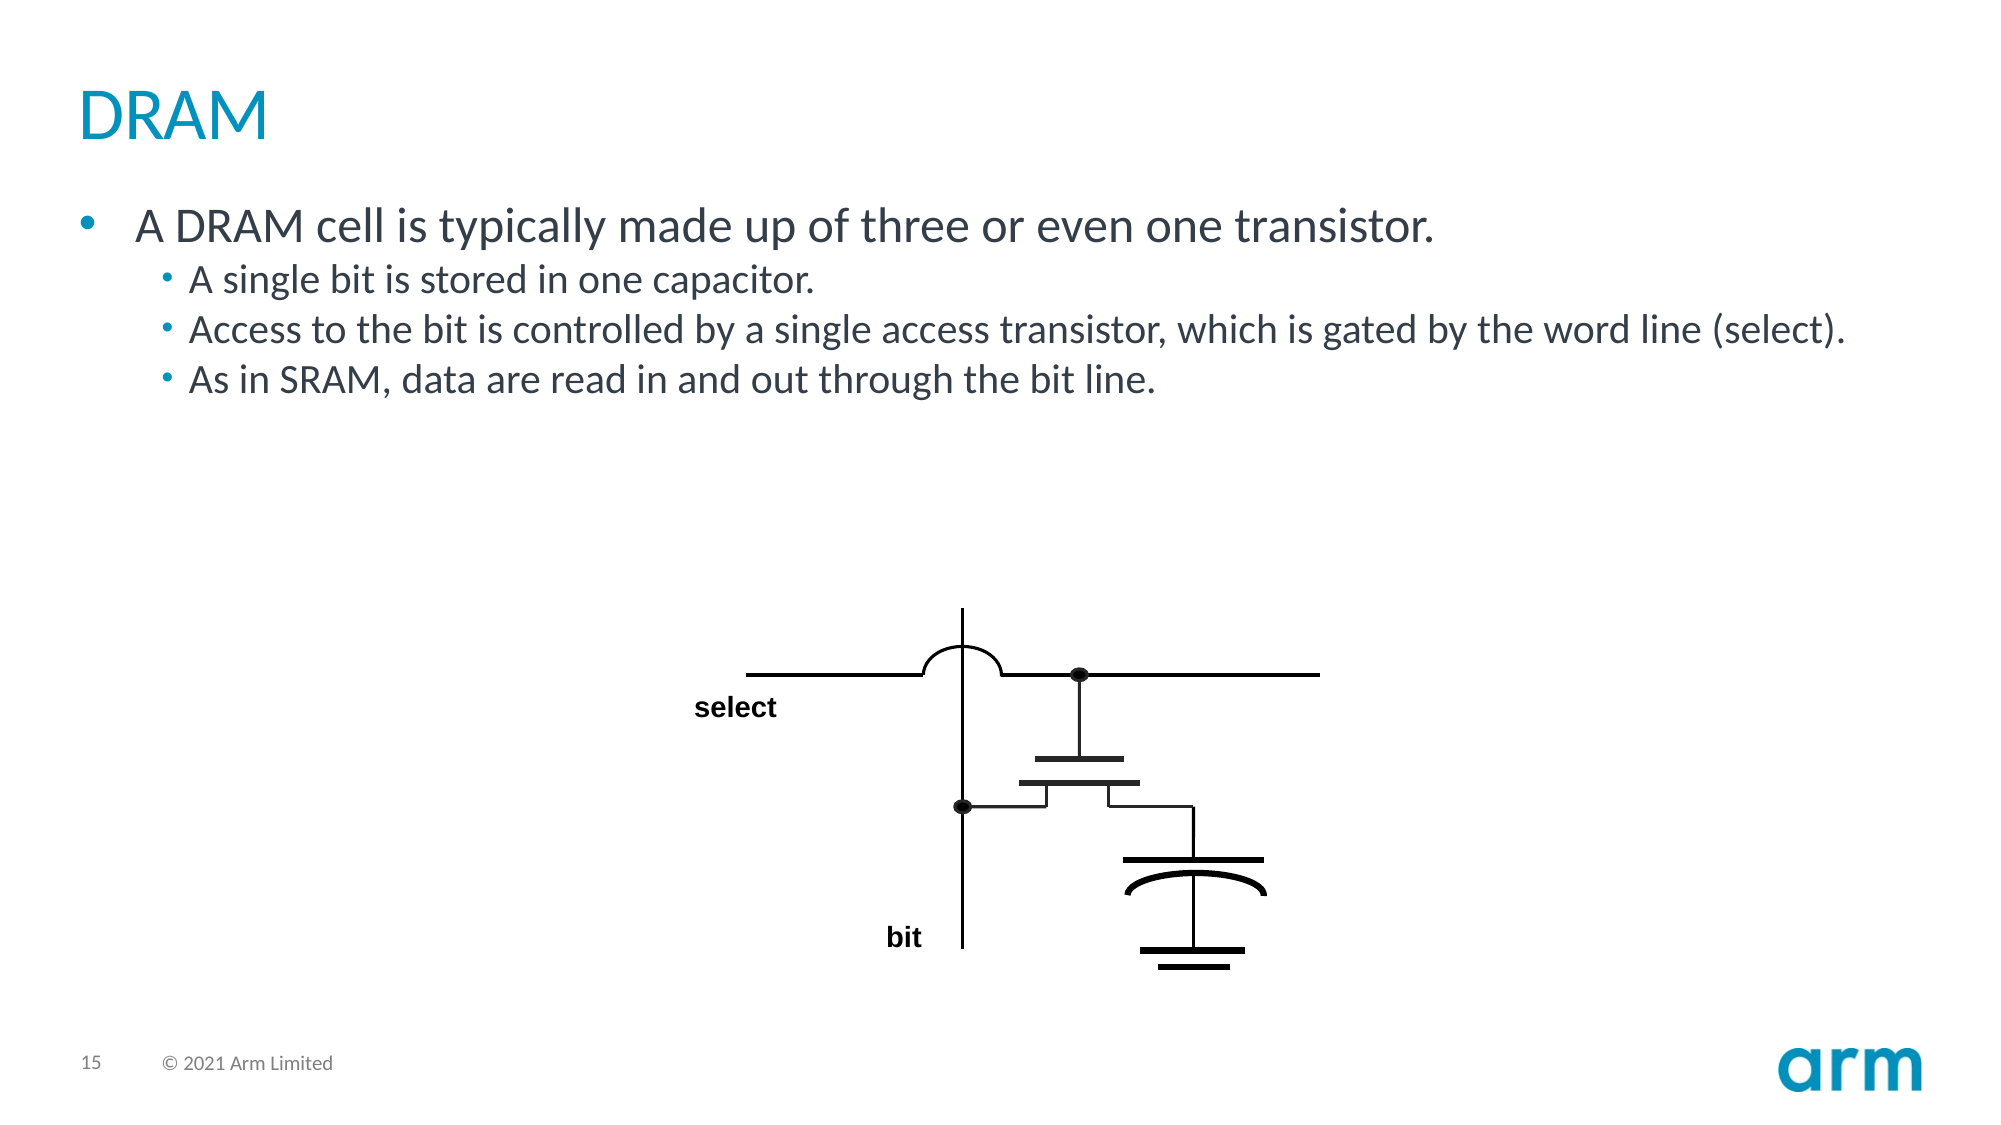

# DRAM
A DRAM cell is typically made up of three or even one transistor.
A single bit is stored in one capacitor.
Access to the bit is controlled by a single access transistor, which is gated by the word line (select).
As in SRAM, data are read in and out through the bit line.

select

bit